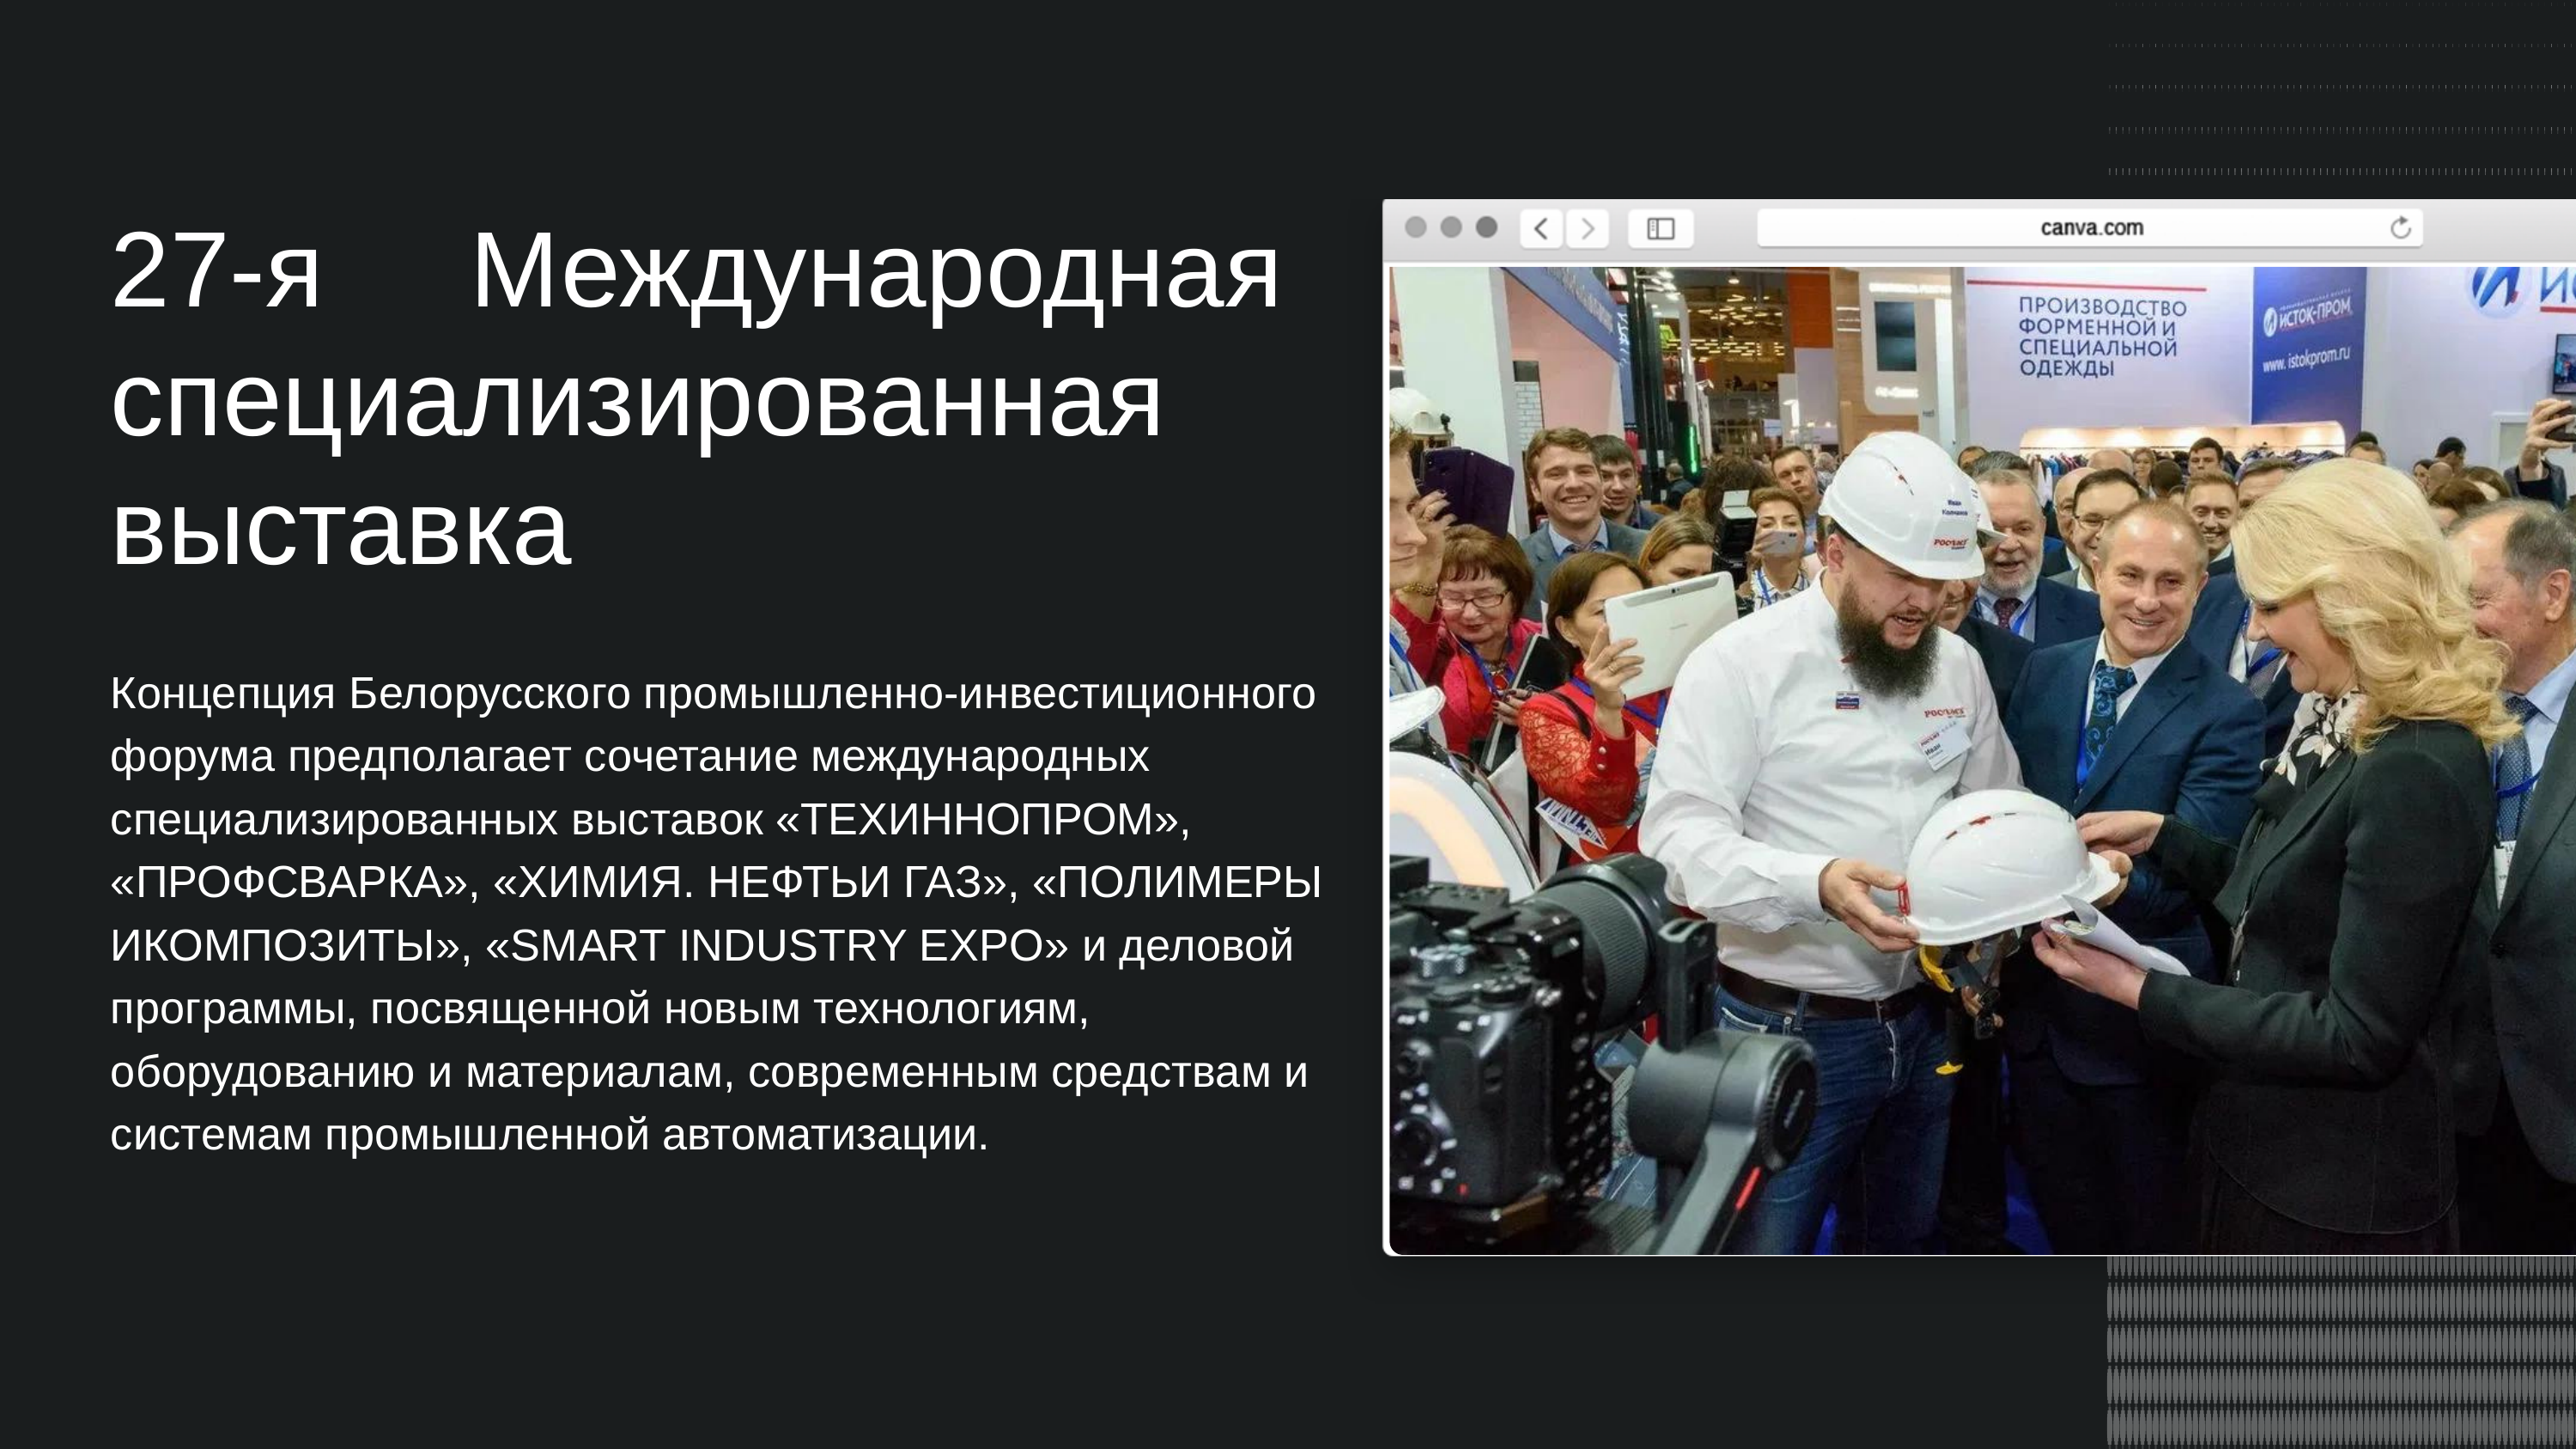

27-я Международная специализированная выставка

Концепция Белорусского промышленно-инвестиционного форума предполагает сочетание международных специализированных выставок «ТЕХИННОПРОМ», «ПРОФСВАРКА», «ХИМИЯ. НЕФТЬИ ГАЗ», «ПОЛИМЕРЫ ИКОМПОЗИТЫ», «SMART INDUSTRY EXPO» и деловой программы, посвященной новым технологиям, оборудованию и материалам, современным средствам и системам промышленной автоматизации.